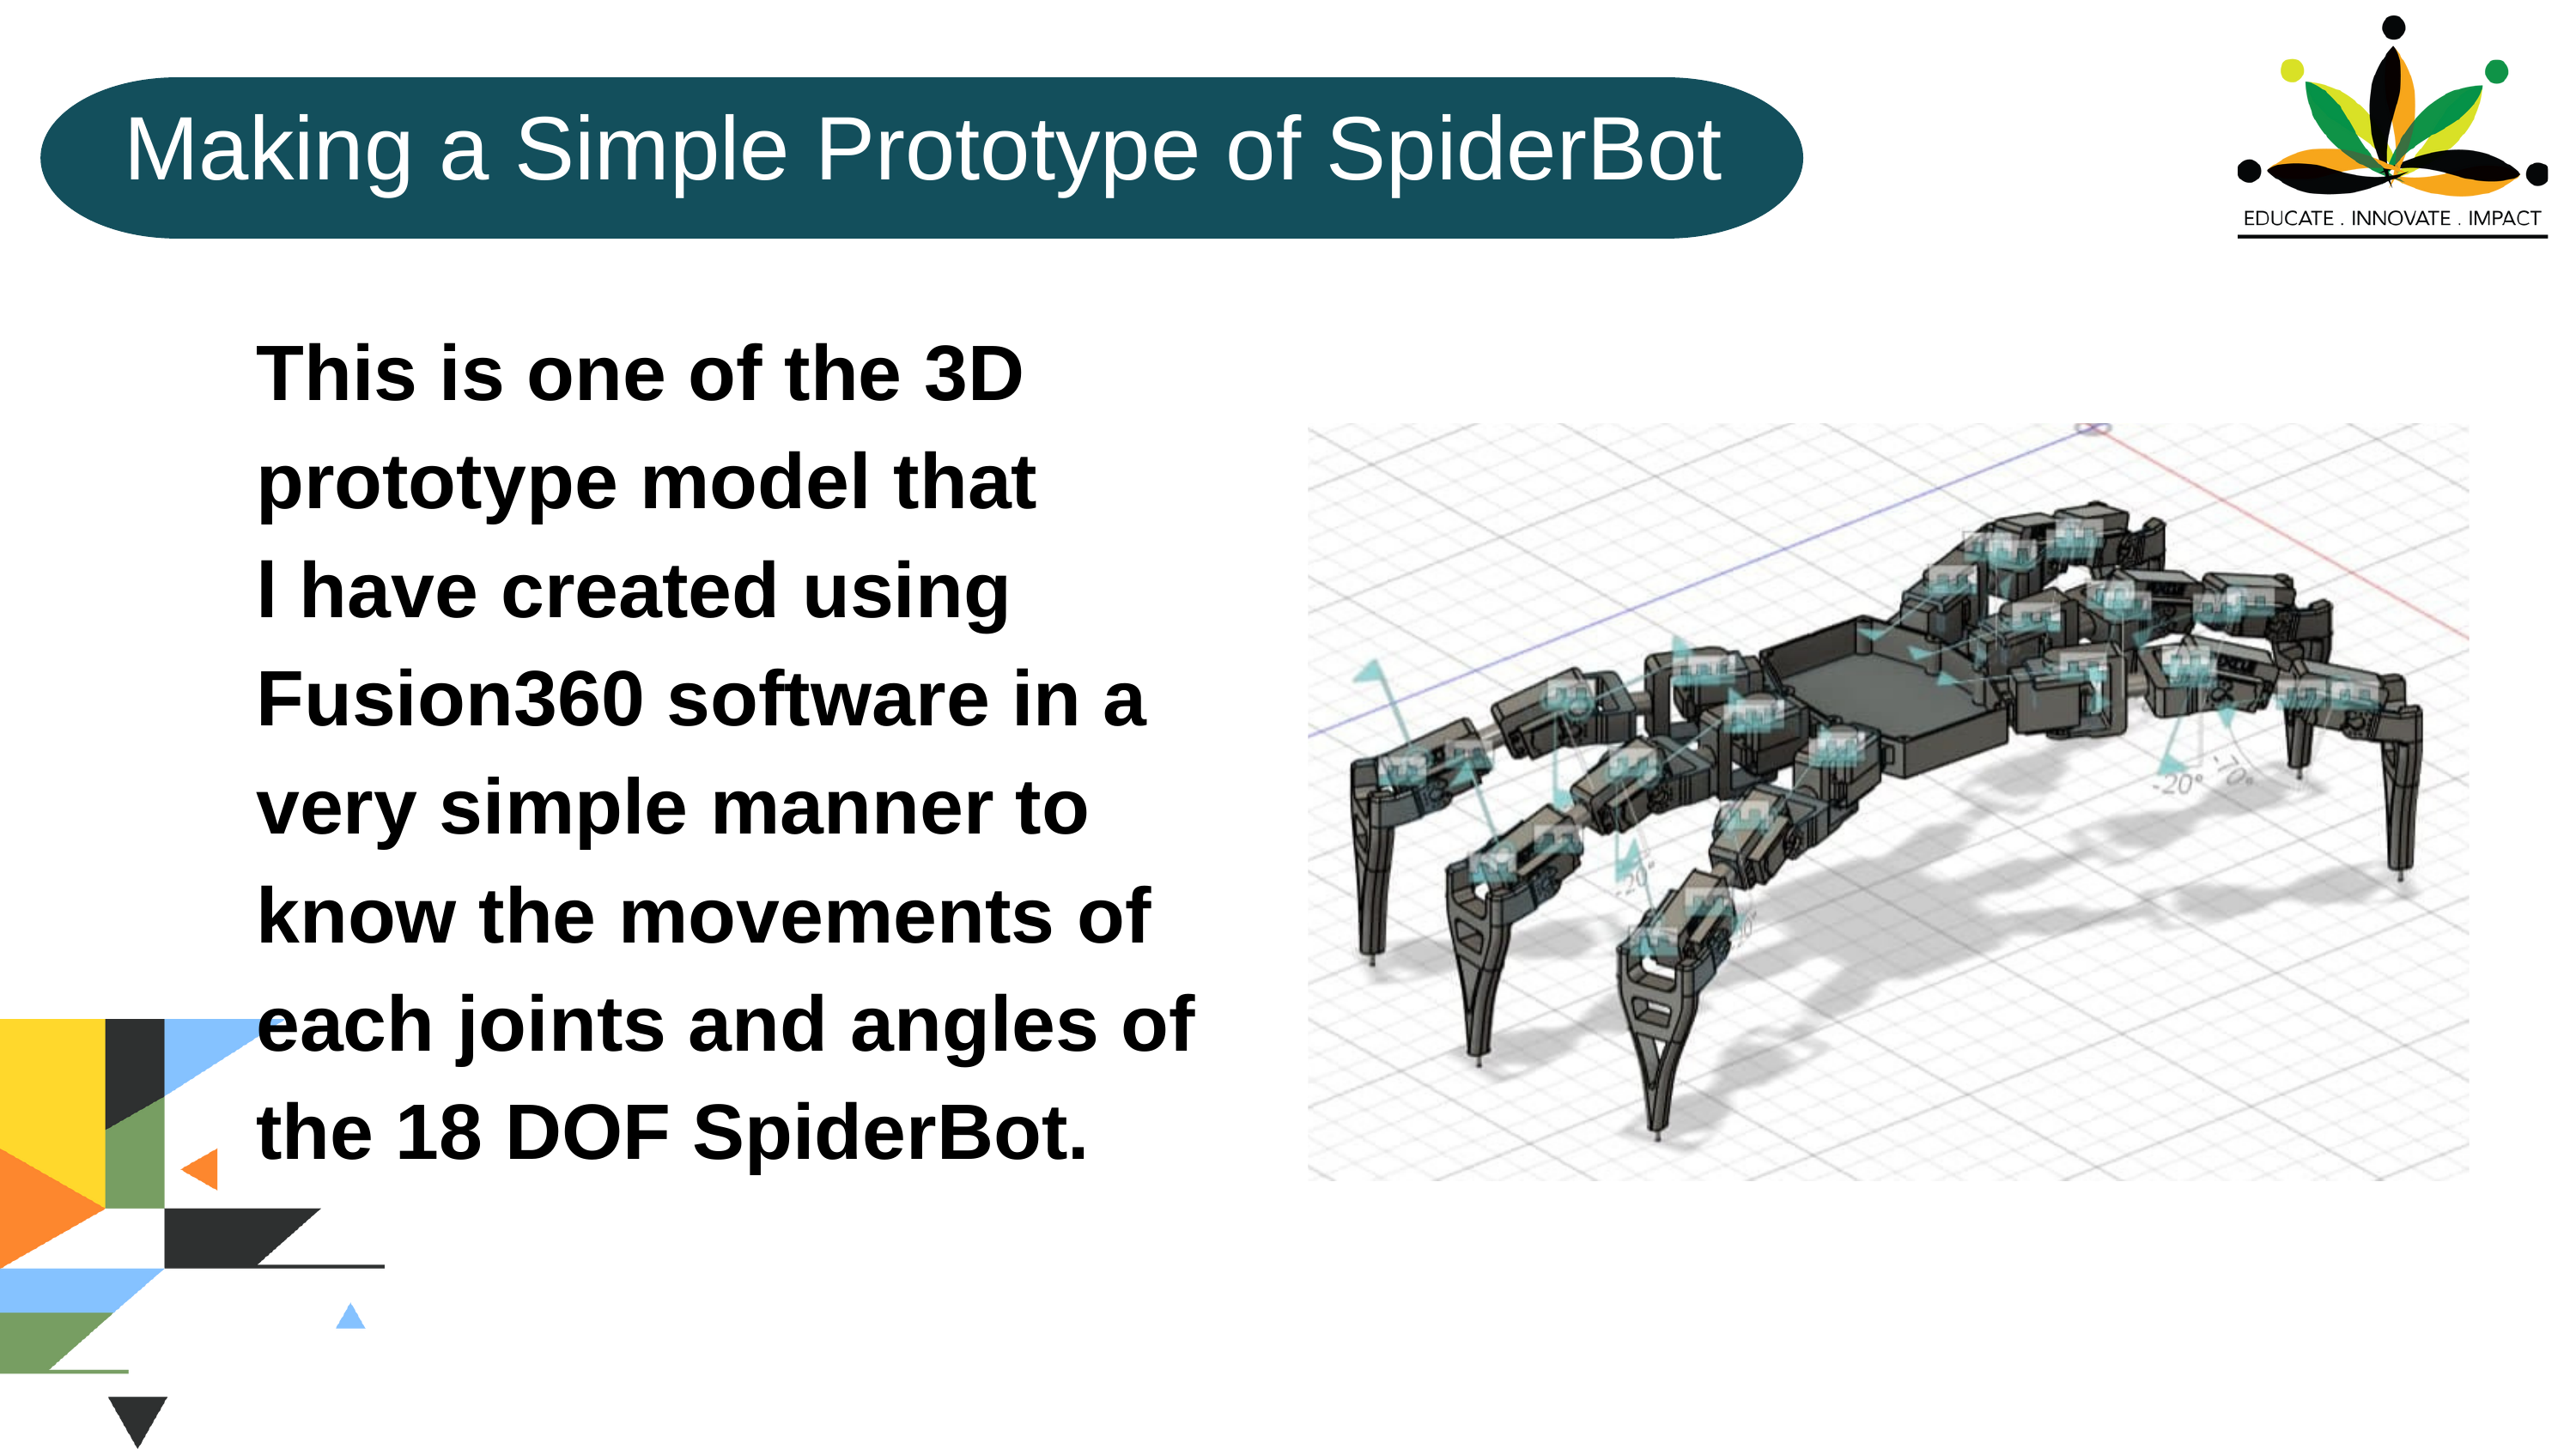

Making a Simple Prototype of SpiderBot
This is one of the 3D prototype model that
l have created using Fusion360 software in a very simple manner to know the movements of each joints and angles of the 18 DOF SpiderBot.